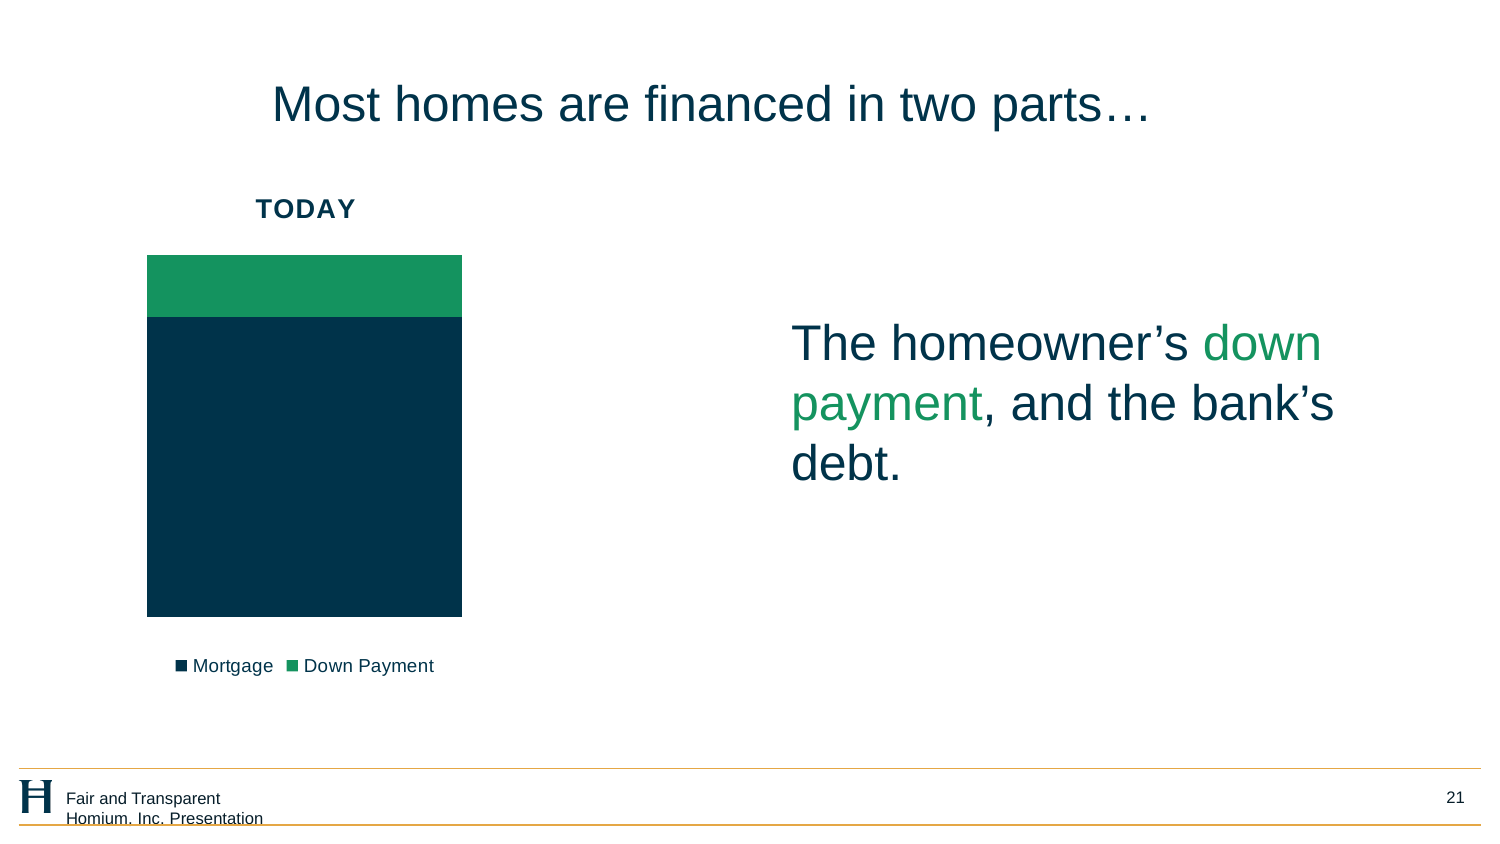

# Most homes are financed in two parts…

### Chart: TODAY

| Category | Mortgage | Down Payment |
|---|---|---|
| 21st Century Home Financing Stack | 0.97 | 0.2 |
The homeowner’s down payment, and the bank’s debt.
21